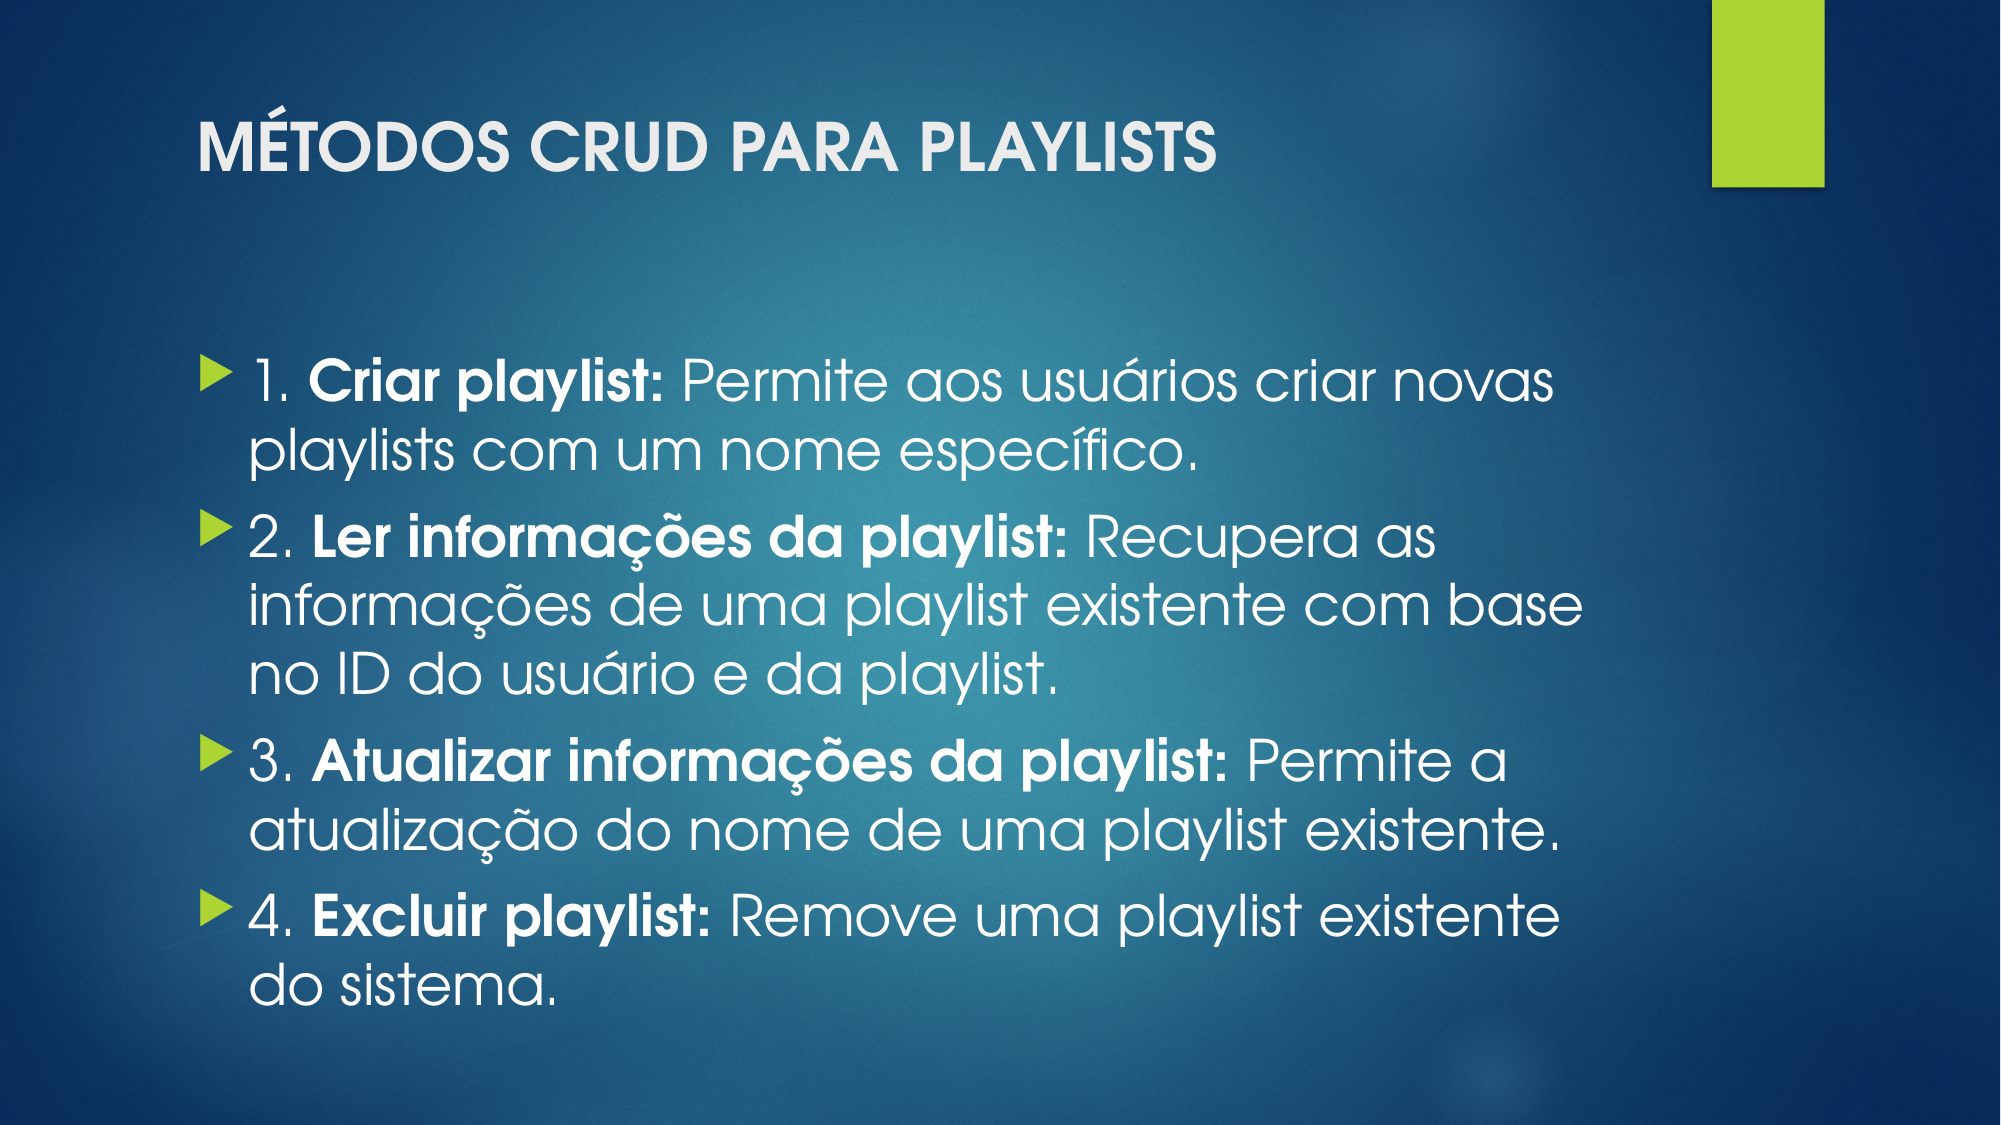

# MÉTODOS CRUD PARA PLAYLISTS
1. Criar playlist: Permite aos usuários criar novas playlists com um nome específico.
2. Ler informações da playlist: Recupera as informações de uma playlist existente com base no ID do usuário e da playlist.
3. Atualizar informações da playlist: Permite a atualização do nome de uma playlist existente.
4. Excluir playlist: Remove uma playlist existente do sistema.